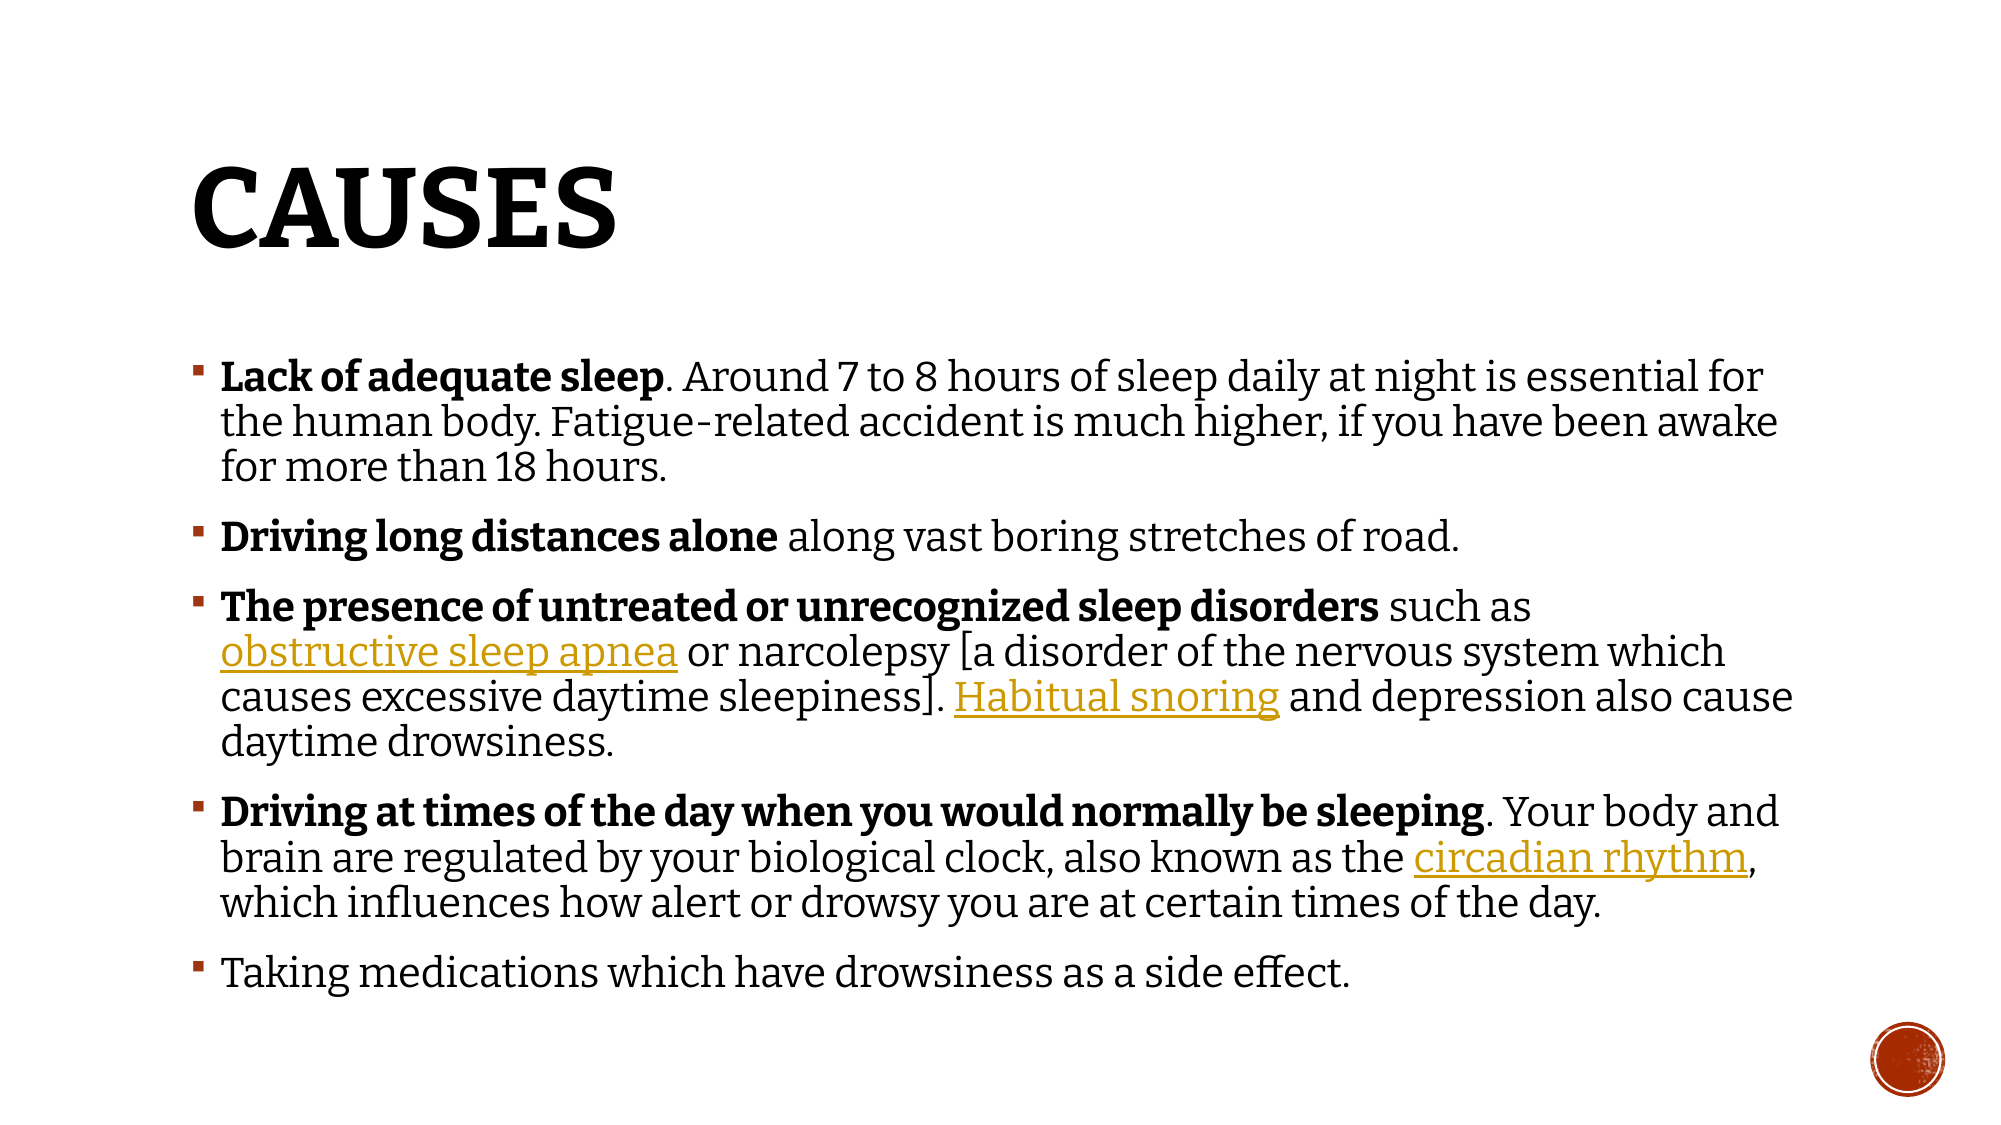

# Causes
Lack of adequate sleep. Around 7 to 8 hours of sleep daily at night is essential for the human body. Fatigue-related accident is much higher, if you have been awake for more than 18 hours.
Driving long distances alone along vast boring stretches of road.
The presence of untreated or unrecognized sleep disorders such as obstructive sleep apnea or narcolepsy [a disorder of the nervous system which causes excessive daytime sleepiness]. Habitual snoring and depression also cause daytime drowsiness.
Driving at times of the day when you would normally be sleeping. Your body and brain are regulated by your biological clock, also known as the circadian rhythm, which influences how alert or drowsy you are at certain times of the day.
Taking medications which have drowsiness as a side effect.